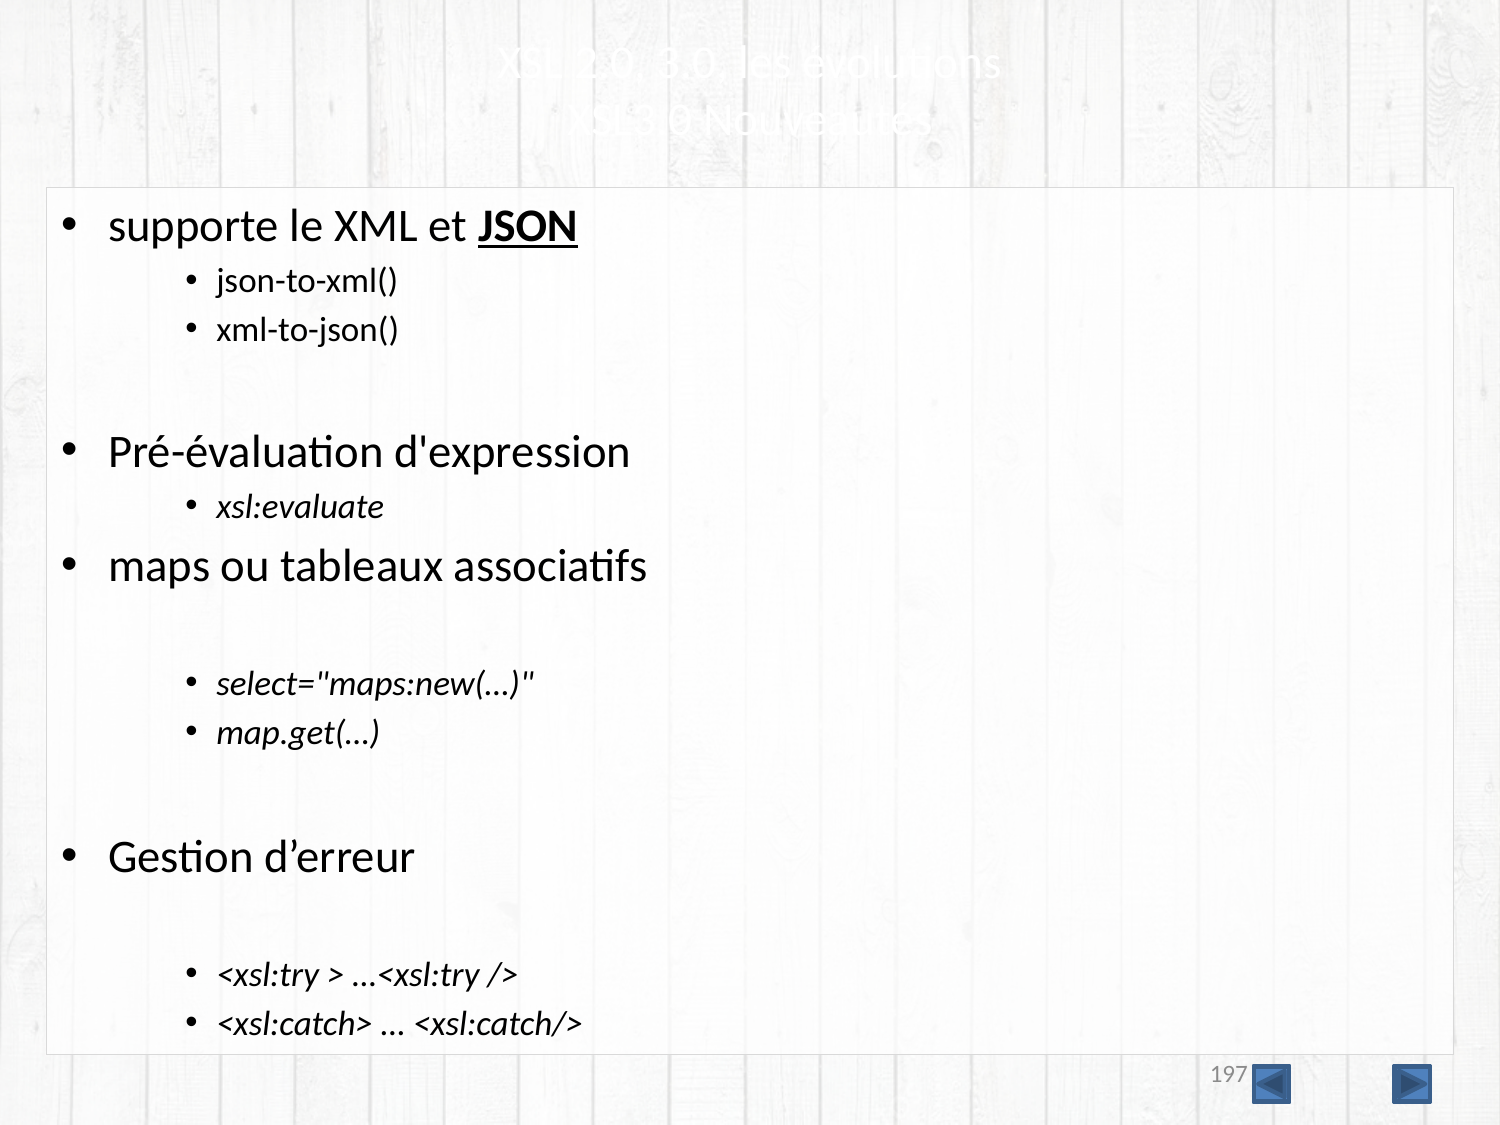

# XSL 2.0, 3.0, les évolutions XSL3.0 Nouveautés
supporte le XML et JSON
json-to-xml()
xml-to-json()

Pré-évaluation d'expression
xsl:evaluate
maps ou tableaux associatifs

select="maps:new(…)"
map.get(…)

Gestion d’erreur

<xsl:try > …<xsl:try />
<xsl:catch> … <xsl:catch/>

197